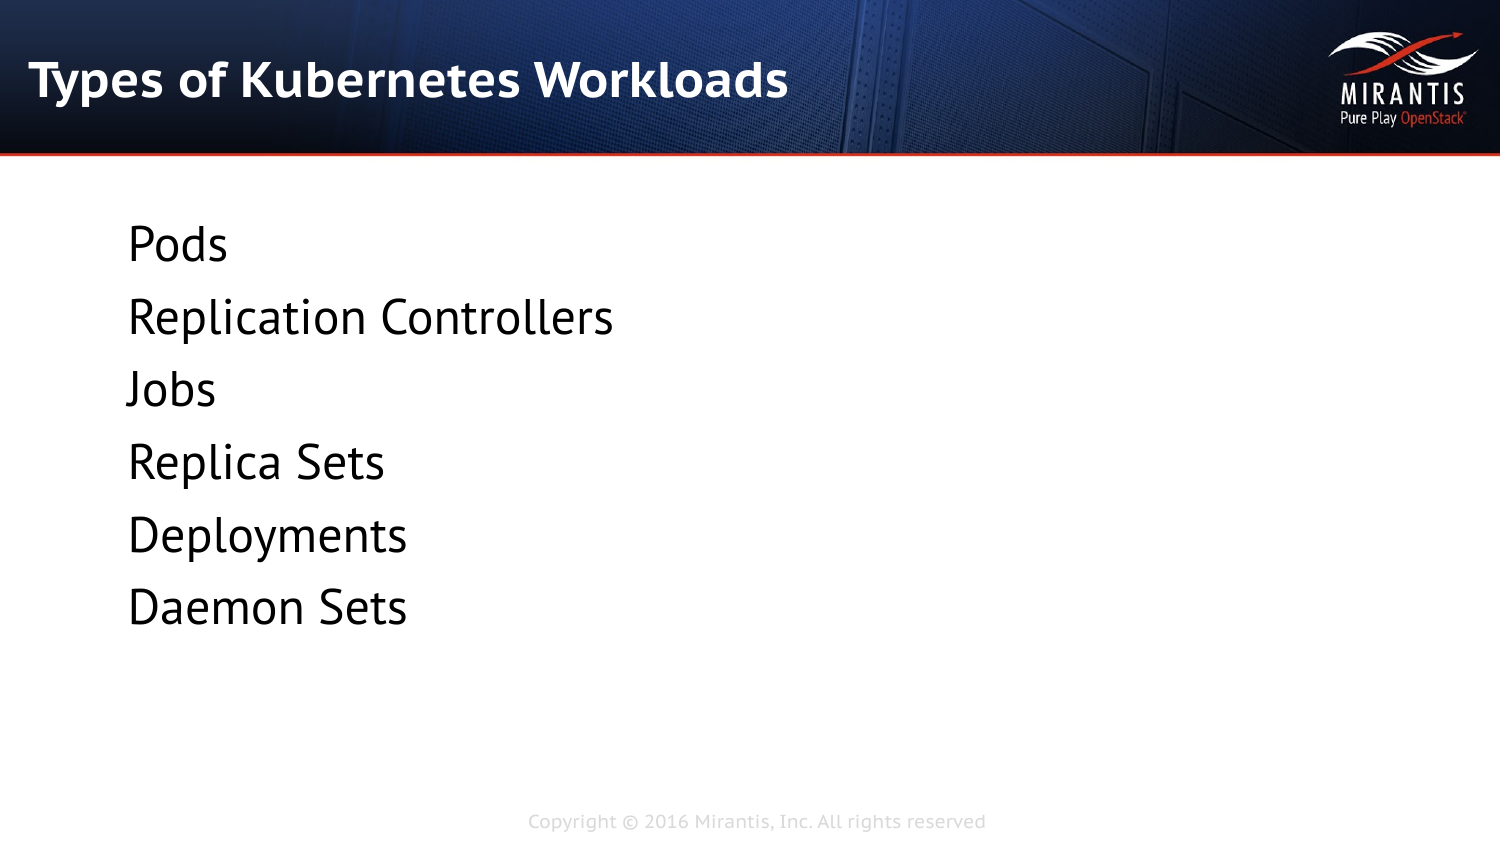

# Types of Kubernetes Workloads
Pods
Replication Controllers
Jobs
Replica Sets
Deployments
Daemon Sets